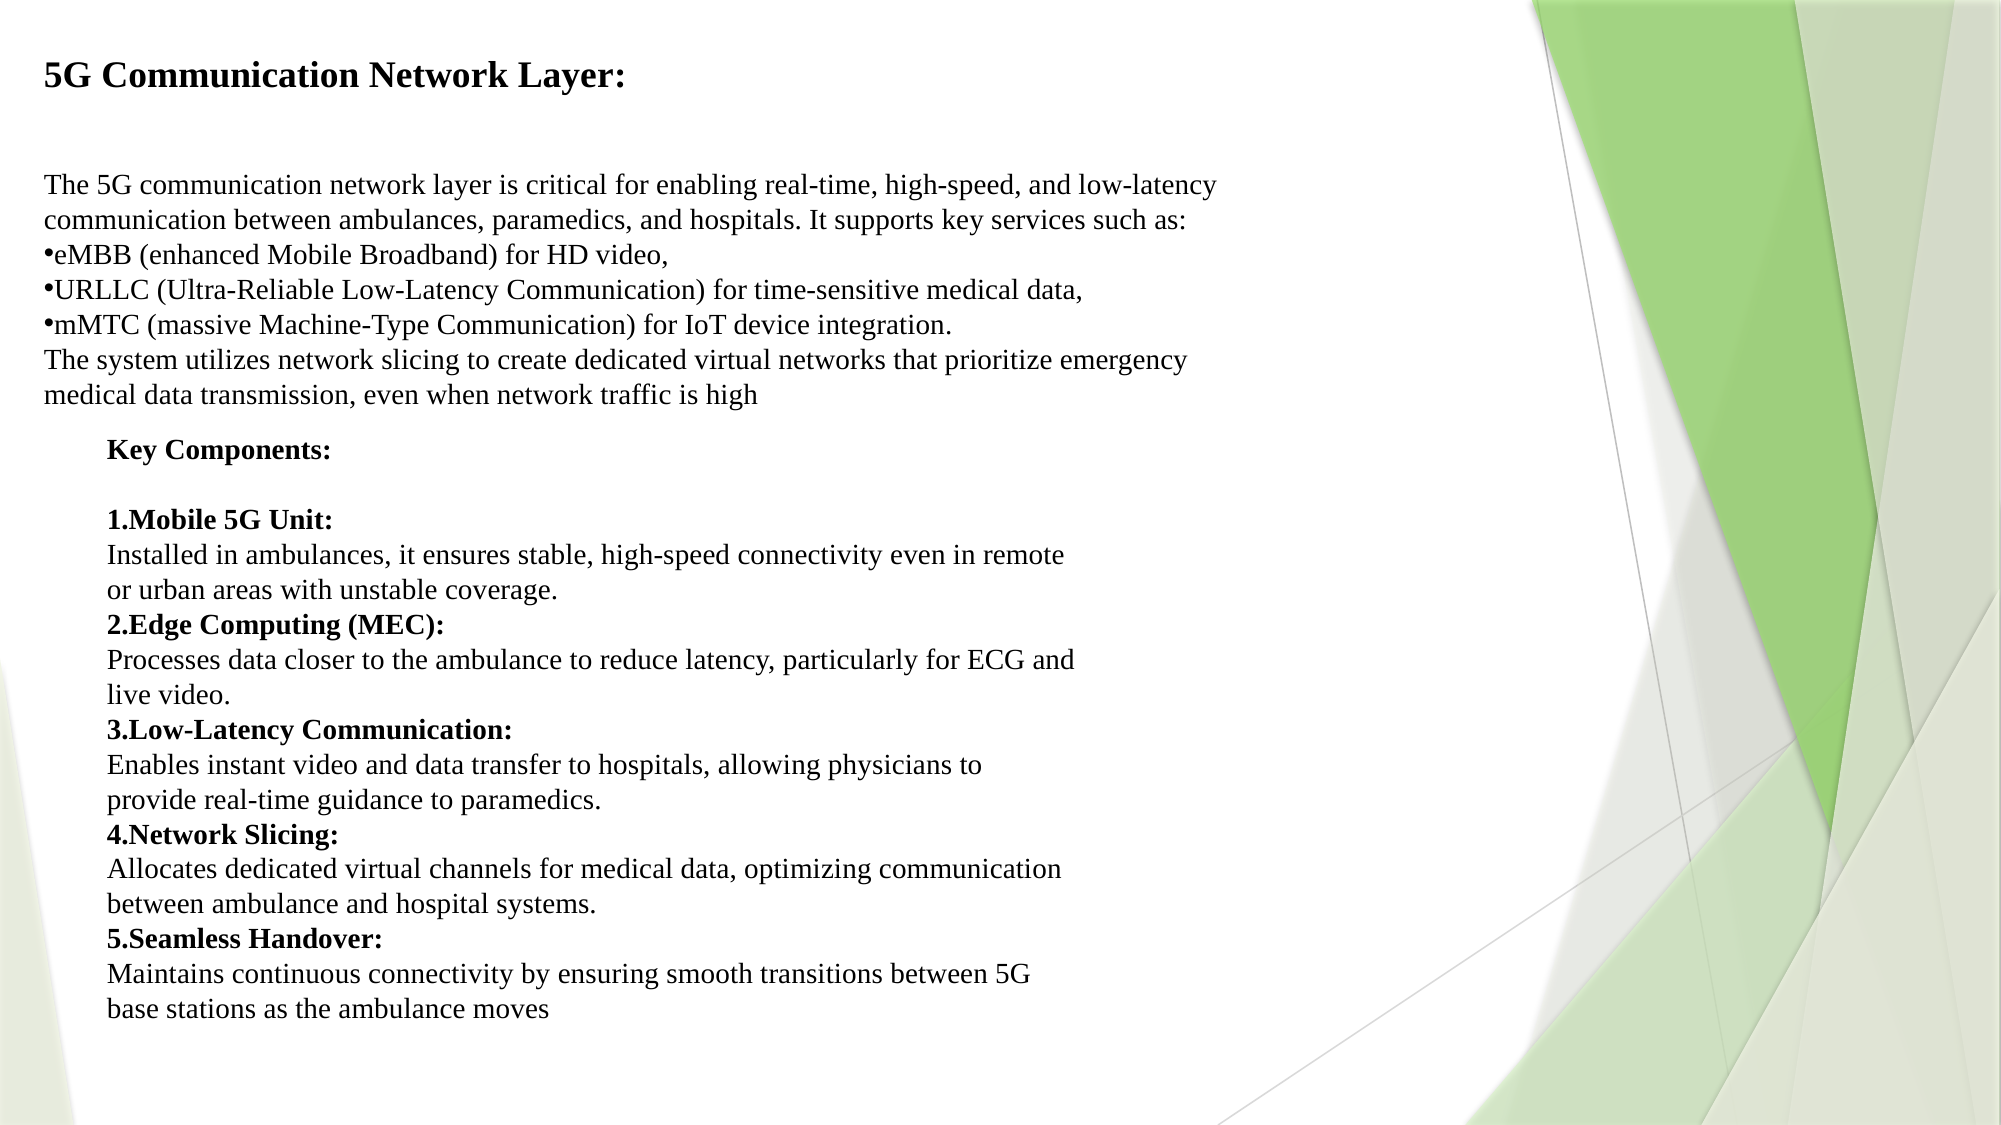

5G Communication Network Layer:

The 5G communication network layer is critical for enabling real-time, high-speed, and low-latency communication between ambulances, paramedics, and hospitals. It supports key services such as:
eMBB (enhanced Mobile Broadband) for HD video,
URLLC (Ultra-Reliable Low-Latency Communication) for time-sensitive medical data,
mMTC (massive Machine-Type Communication) for IoT device integration.
The system utilizes network slicing to create dedicated virtual networks that prioritize emergency medical data transmission, even when network traffic is high
Key Components:

Mobile 5G Unit:
Installed in ambulances, it ensures stable, high-speed connectivity even in remote or urban areas with unstable coverage.
Edge Computing (MEC):
Processes data closer to the ambulance to reduce latency, particularly for ECG and live video.
Low-Latency Communication:
Enables instant video and data transfer to hospitals, allowing physicians to provide real-time guidance to paramedics.
Network Slicing:
Allocates dedicated virtual channels for medical data, optimizing communication between ambulance and hospital systems.
Seamless Handover:
Maintains continuous connectivity by ensuring smooth transitions between 5G base stations as the ambulance moves